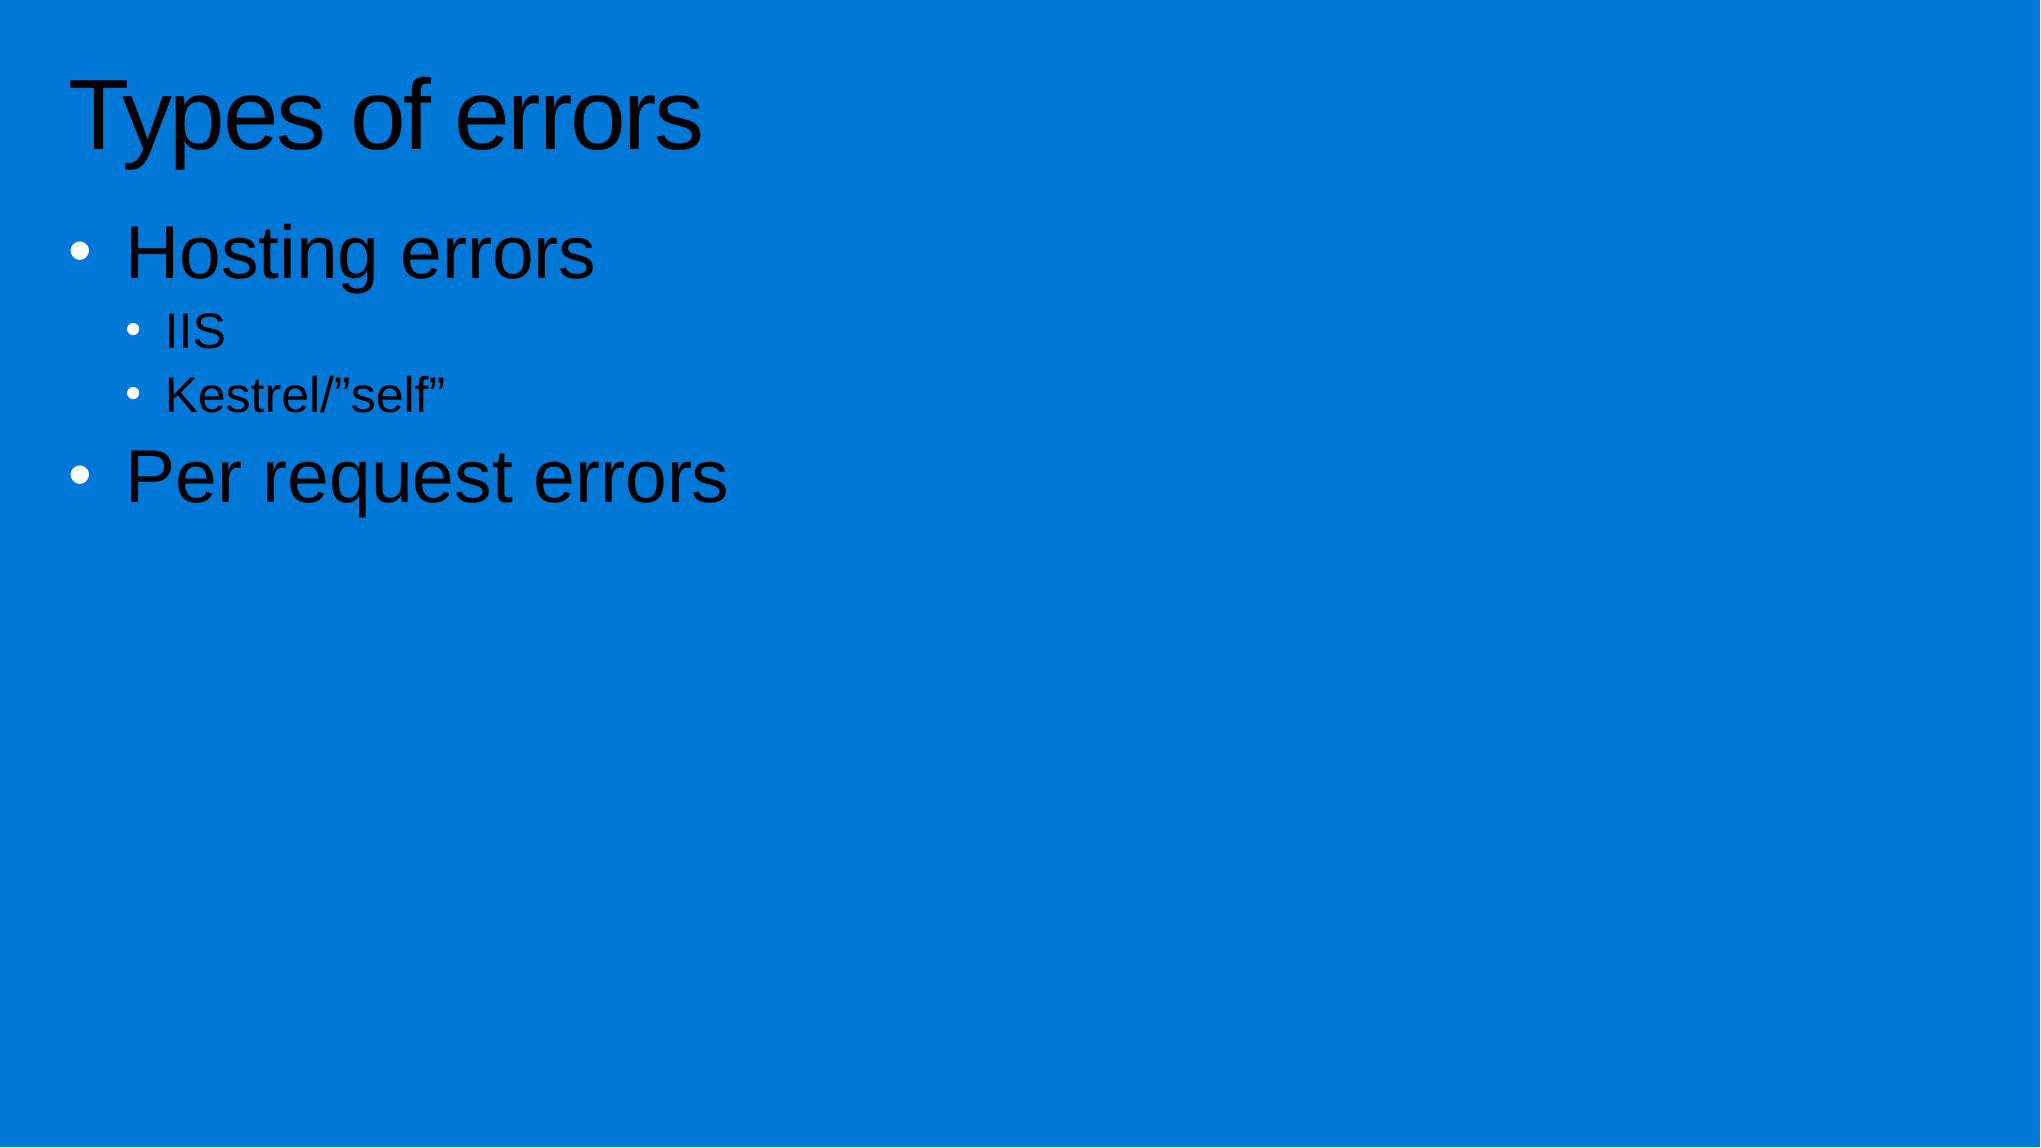

# Types of errors
Hosting errors
IIS
Kestrel/”self”
Per request errors